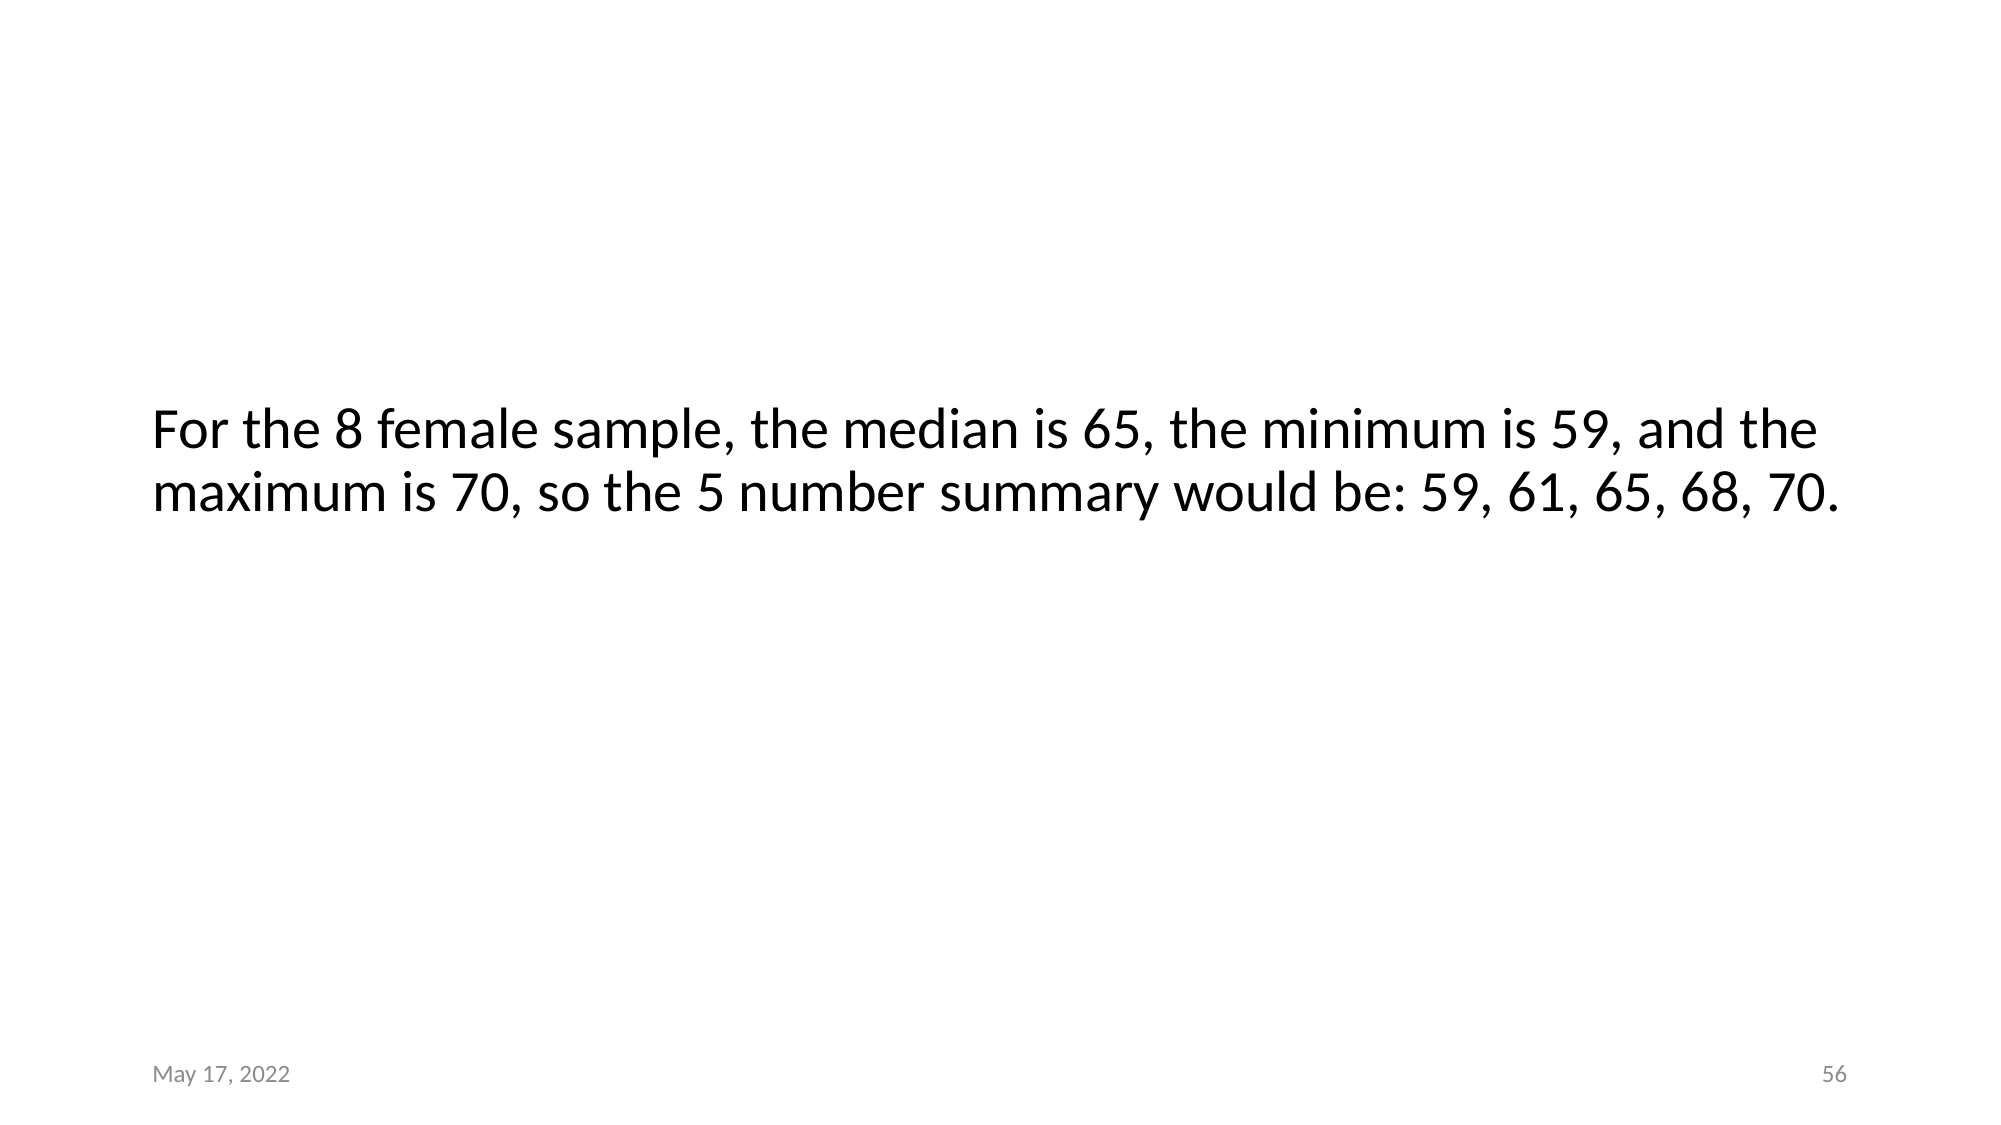

#

For the 8 female sample, the median is 65, the minimum is 59, and the maximum is 70, so the 5 number summary would be: 59, 61, 65, 68, 70.

May 17, 2022
56